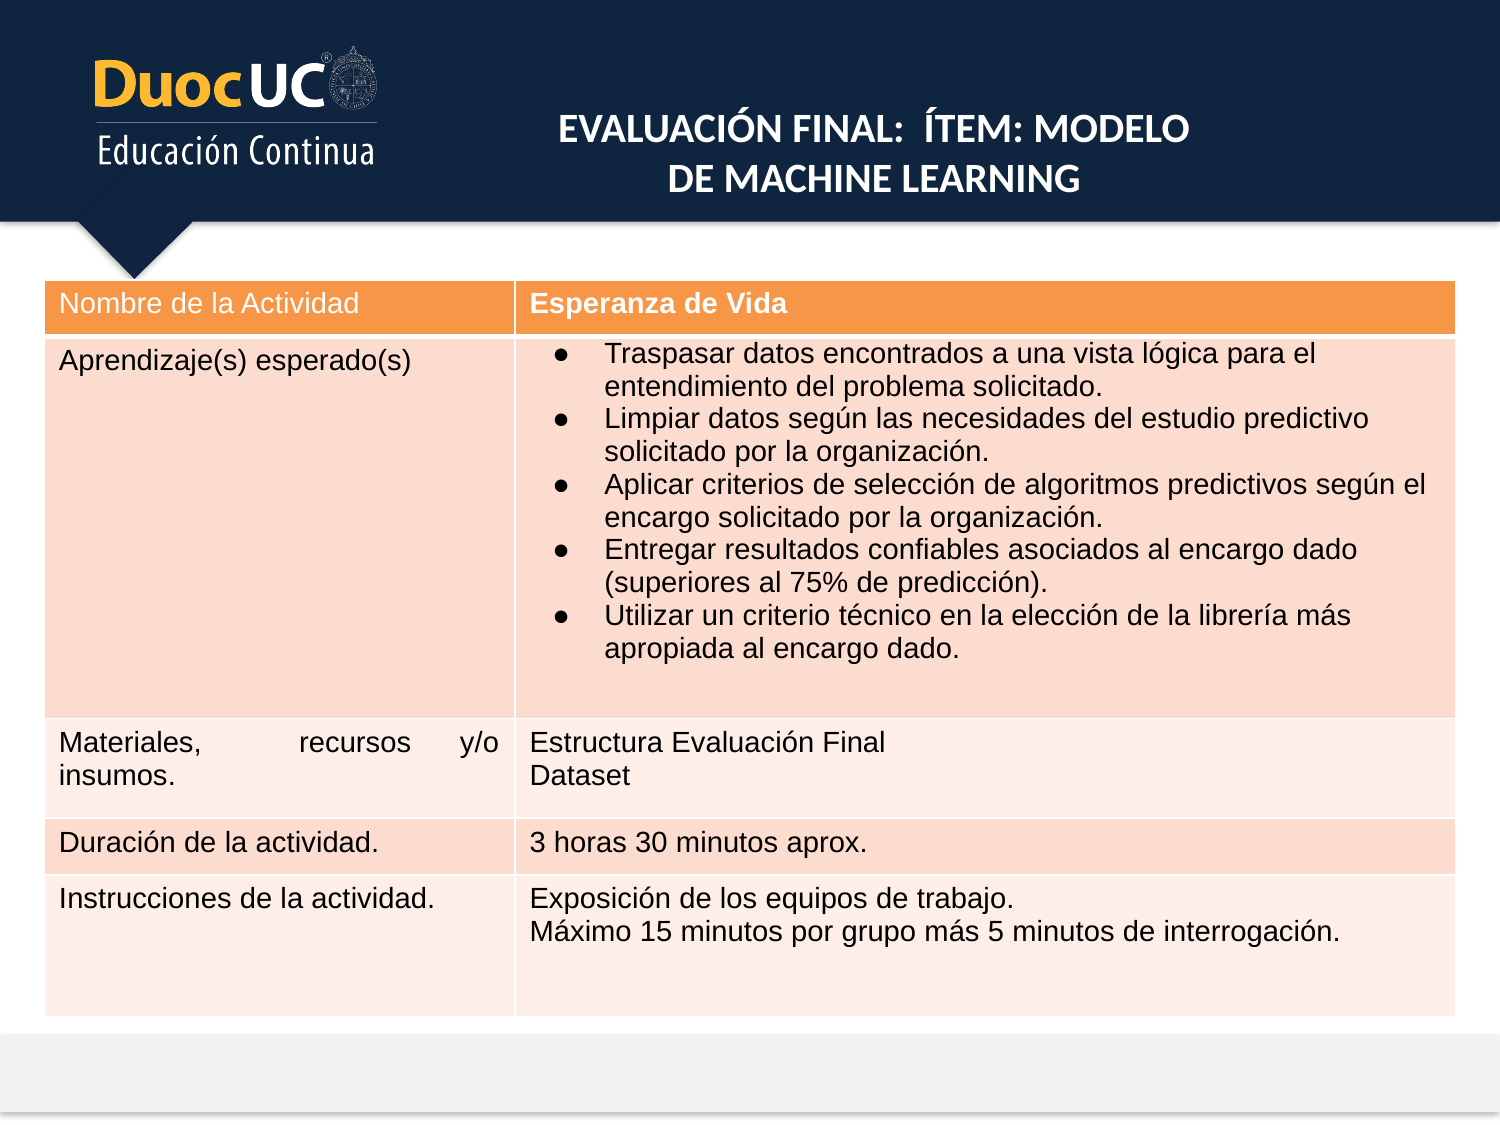

EVALUACIÓN FINAL:  ÍTEM: MODELO DE MACHINE LEARNING
| Nombre de la Actividad | Esperanza de Vida |
| --- | --- |
| Aprendizaje(s) esperado(s) | Traspasar datos encontrados a una vista lógica para el entendimiento del problema solicitado. Limpiar datos según las necesidades del estudio predictivo solicitado por la organización. Aplicar criterios de selección de algoritmos predictivos según el encargo solicitado por la organización. Entregar resultados confiables asociados al encargo dado (superiores al 75% de predicción). Utilizar un criterio técnico en la elección de la librería más apropiada al encargo dado. |
| Materiales, recursos y/o insumos. | Estructura Evaluación Final Dataset |
| Duración de la actividad. | 3 horas 30 minutos aprox. |
| Instrucciones de la actividad. | Exposición de los equipos de trabajo. Máximo 15 minutos por grupo más 5 minutos de interrogación. |